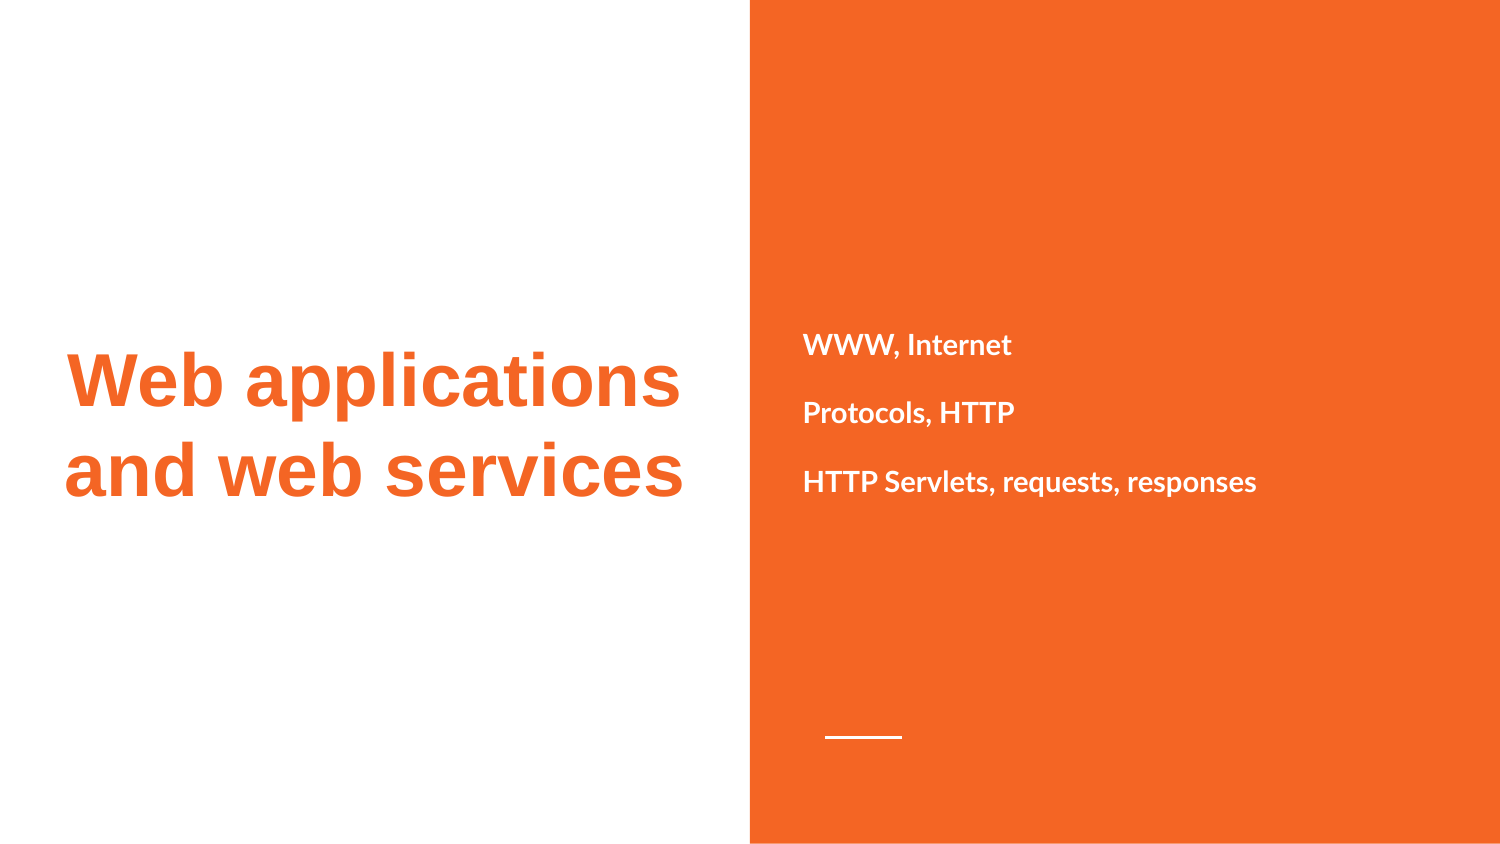

WWW, Internet
Protocols, HTTP
HTTP Servlets, requests, responses
# Web applications and web services